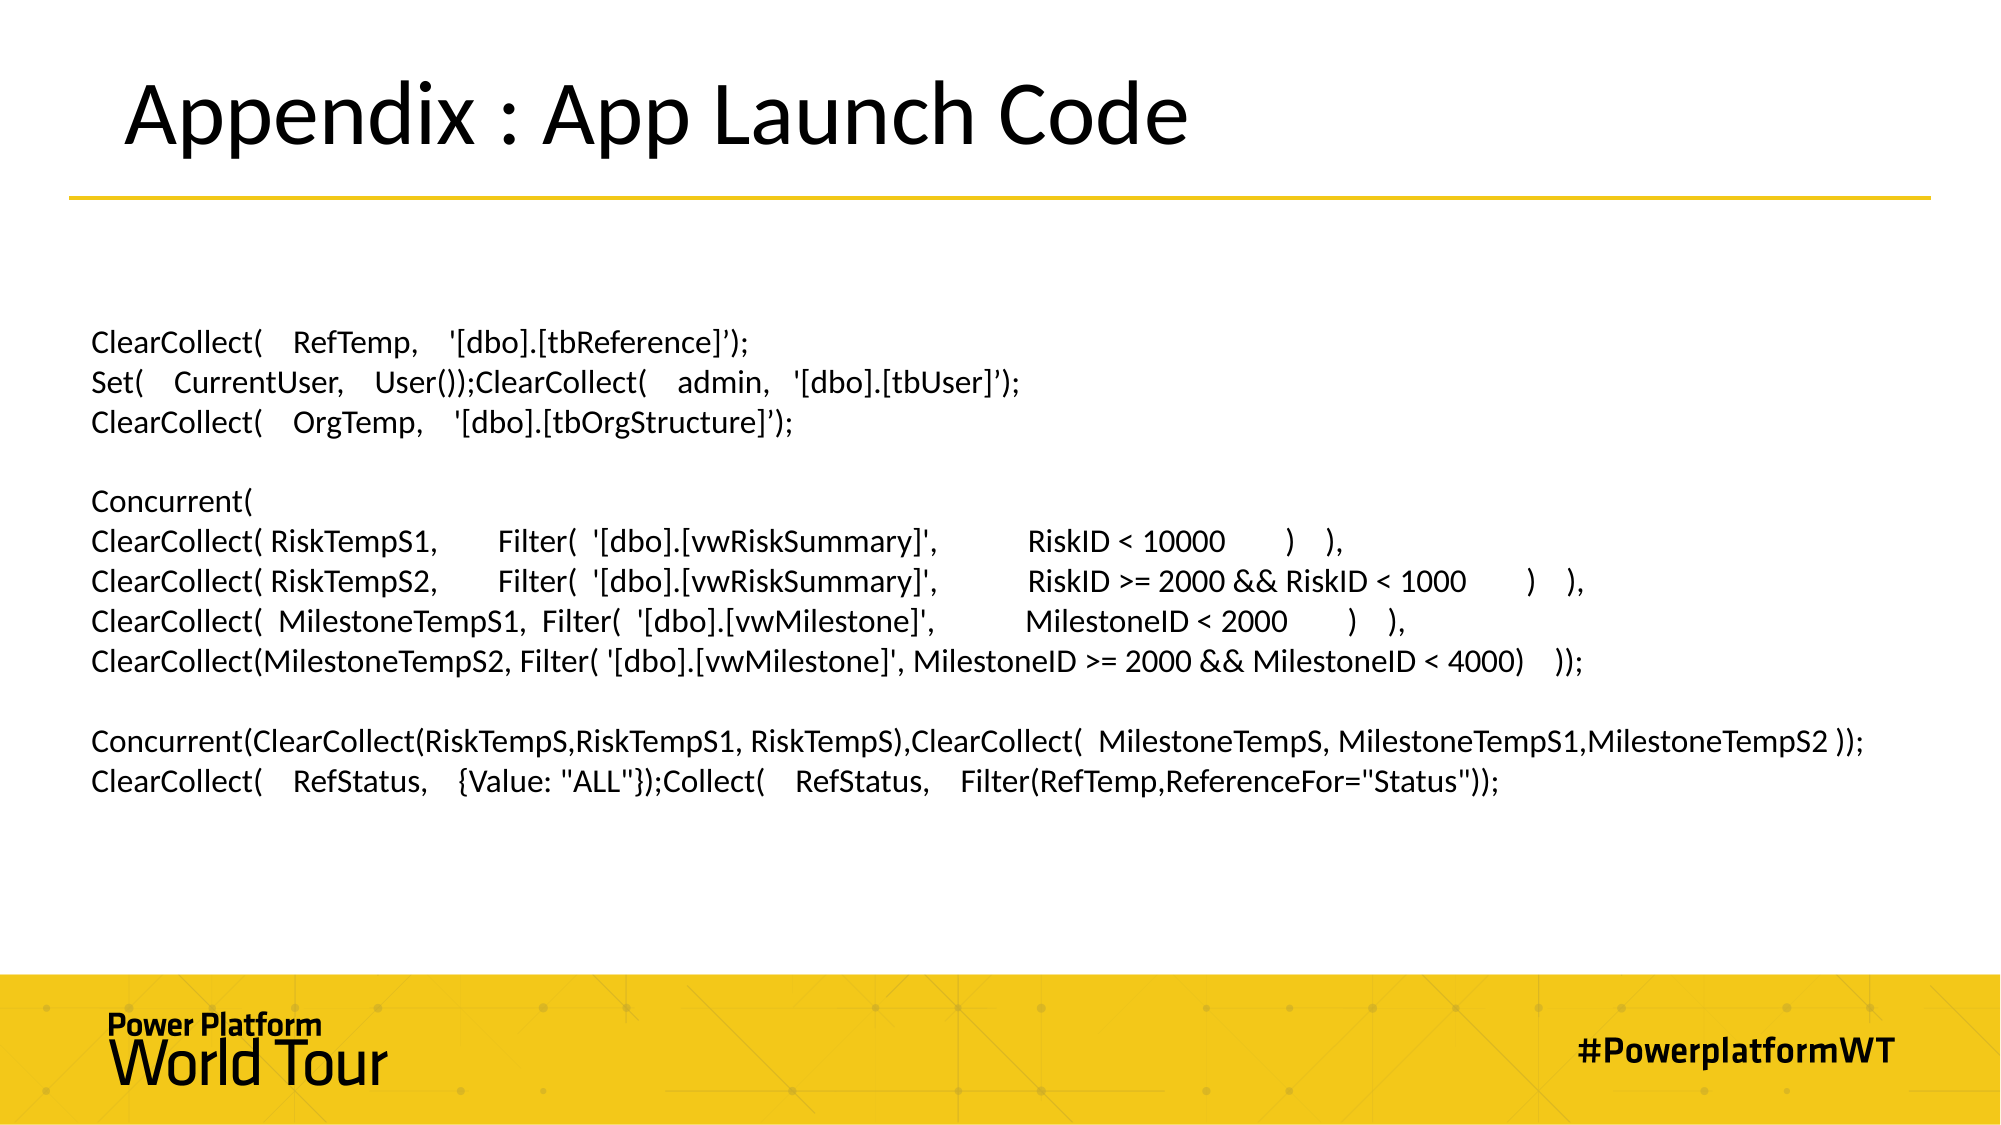

# Appendix : App Launch Code
ClearCollect(    RefTemp,    '[dbo].[tbReference]’);
Set(    CurrentUser,    User());ClearCollect(    admin,   '[dbo].[tbUser]’);
ClearCollect(    OrgTemp,    '[dbo].[tbOrgStructure]’);

Concurrent(
ClearCollect( RiskTempS1,        Filter(  '[dbo].[vwRiskSummary]',            RiskID < 10000        )    ),
ClearCollect( RiskTempS2,        Filter(  '[dbo].[vwRiskSummary]',            RiskID >= 2000 && RiskID < 1000        )    ),
ClearCollect(  MilestoneTempS1,  Filter(  '[dbo].[vwMilestone]',            MilestoneID < 2000        )    ),
ClearCollect(MilestoneTempS2, Filter( '[dbo].[vwMilestone]', MilestoneID >= 2000 && MilestoneID < 4000)    ));

Concurrent(ClearCollect(RiskTempS,RiskTempS1, RiskTempS),ClearCollect(  MilestoneTempS, MilestoneTempS1,MilestoneTempS2 ));
ClearCollect(    RefStatus,    {Value: "ALL"});Collect(    RefStatus,    Filter(RefTemp,ReferenceFor="Status"));